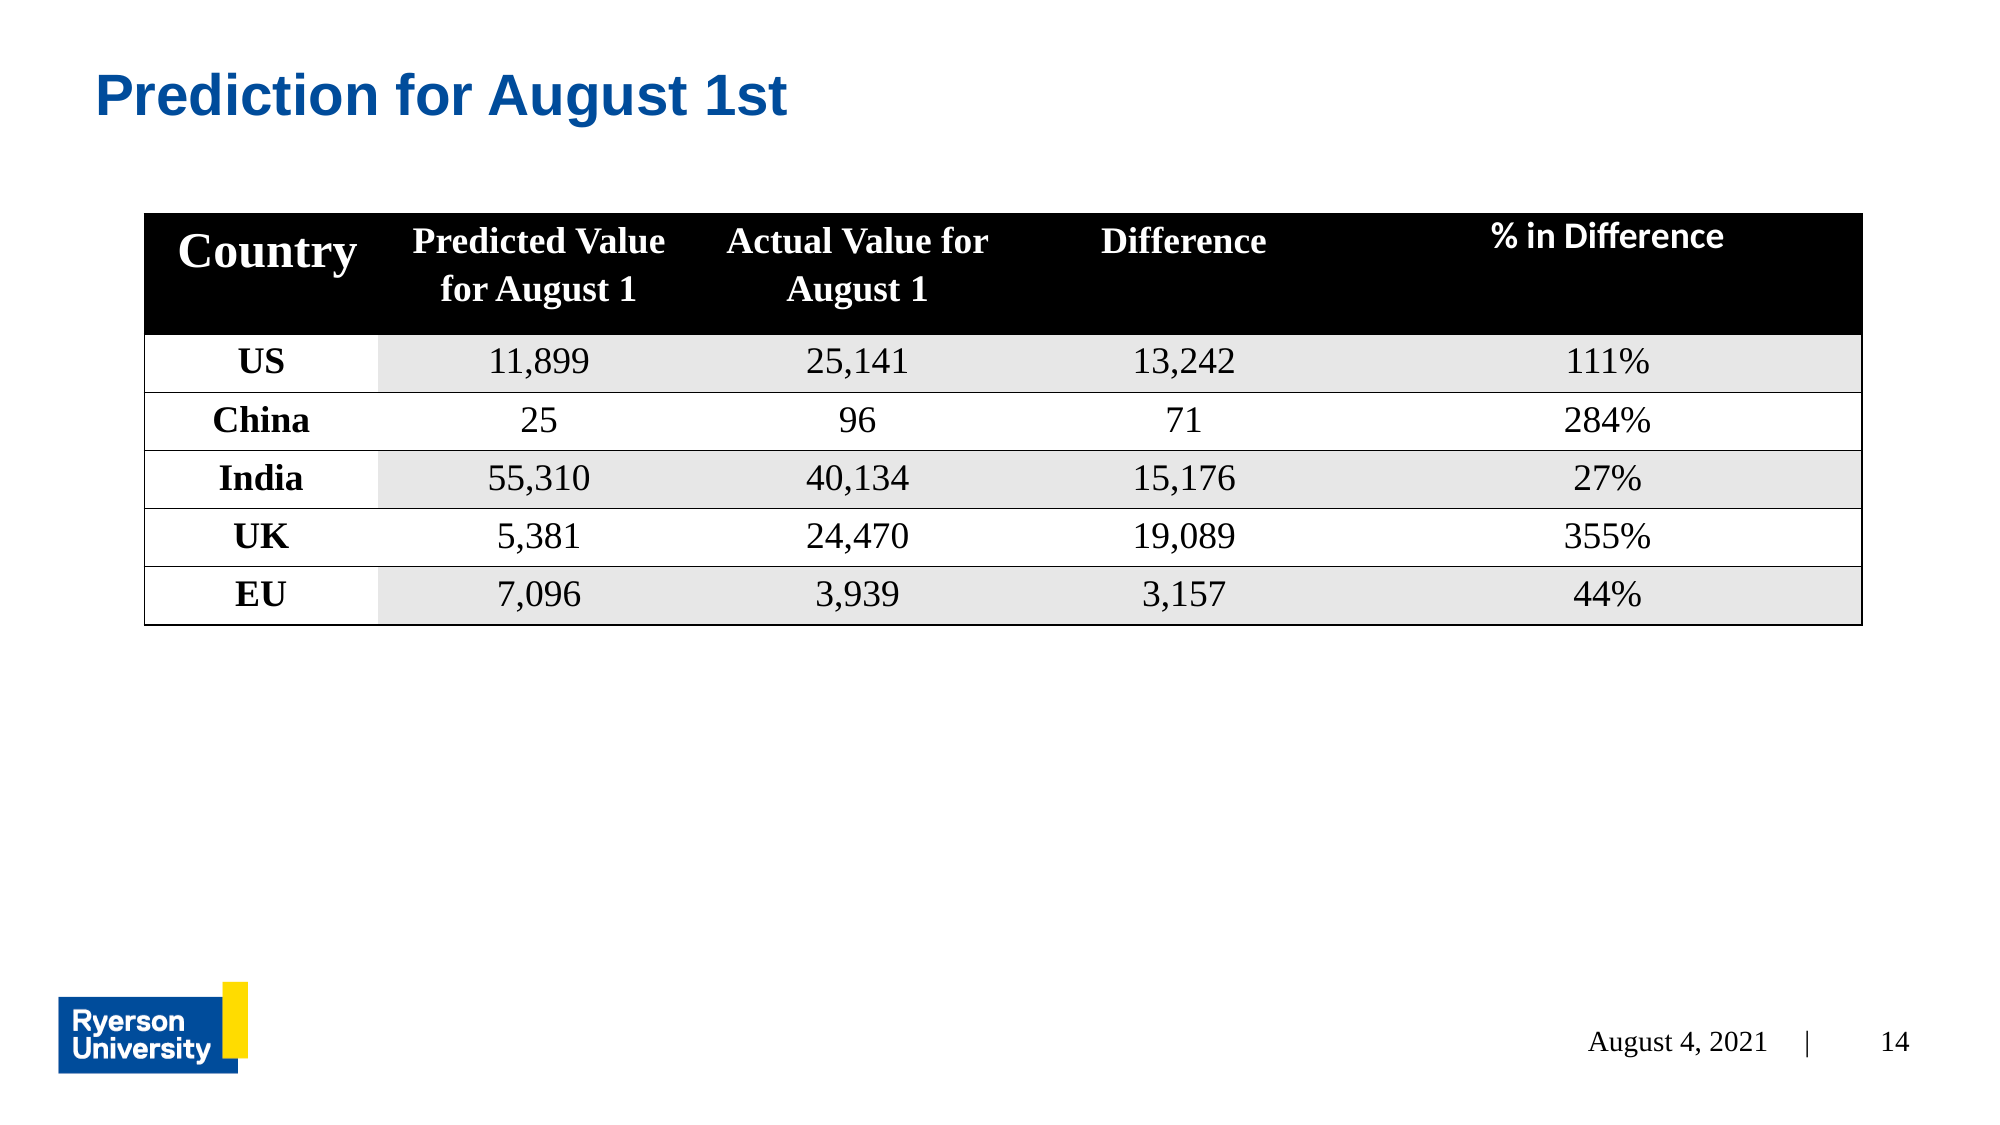

# Prediction for August 1st
| Country | Predicted Value for August 1 | Actual Value for August 1 | Difference | % in Difference |
| --- | --- | --- | --- | --- |
| US | 11,899 | 25,141 | 13,242 | 111% |
| China | 25 | 96 | 71 | 284% |
| India | 55,310 | 40,134 | 15,176 | 27% |
| UK | 5,381 | 24,470 | 19,089 | 355% |
| EU | 7,096 | 3,939 | 3,157 | 44% |
August 4, 2021     |
14